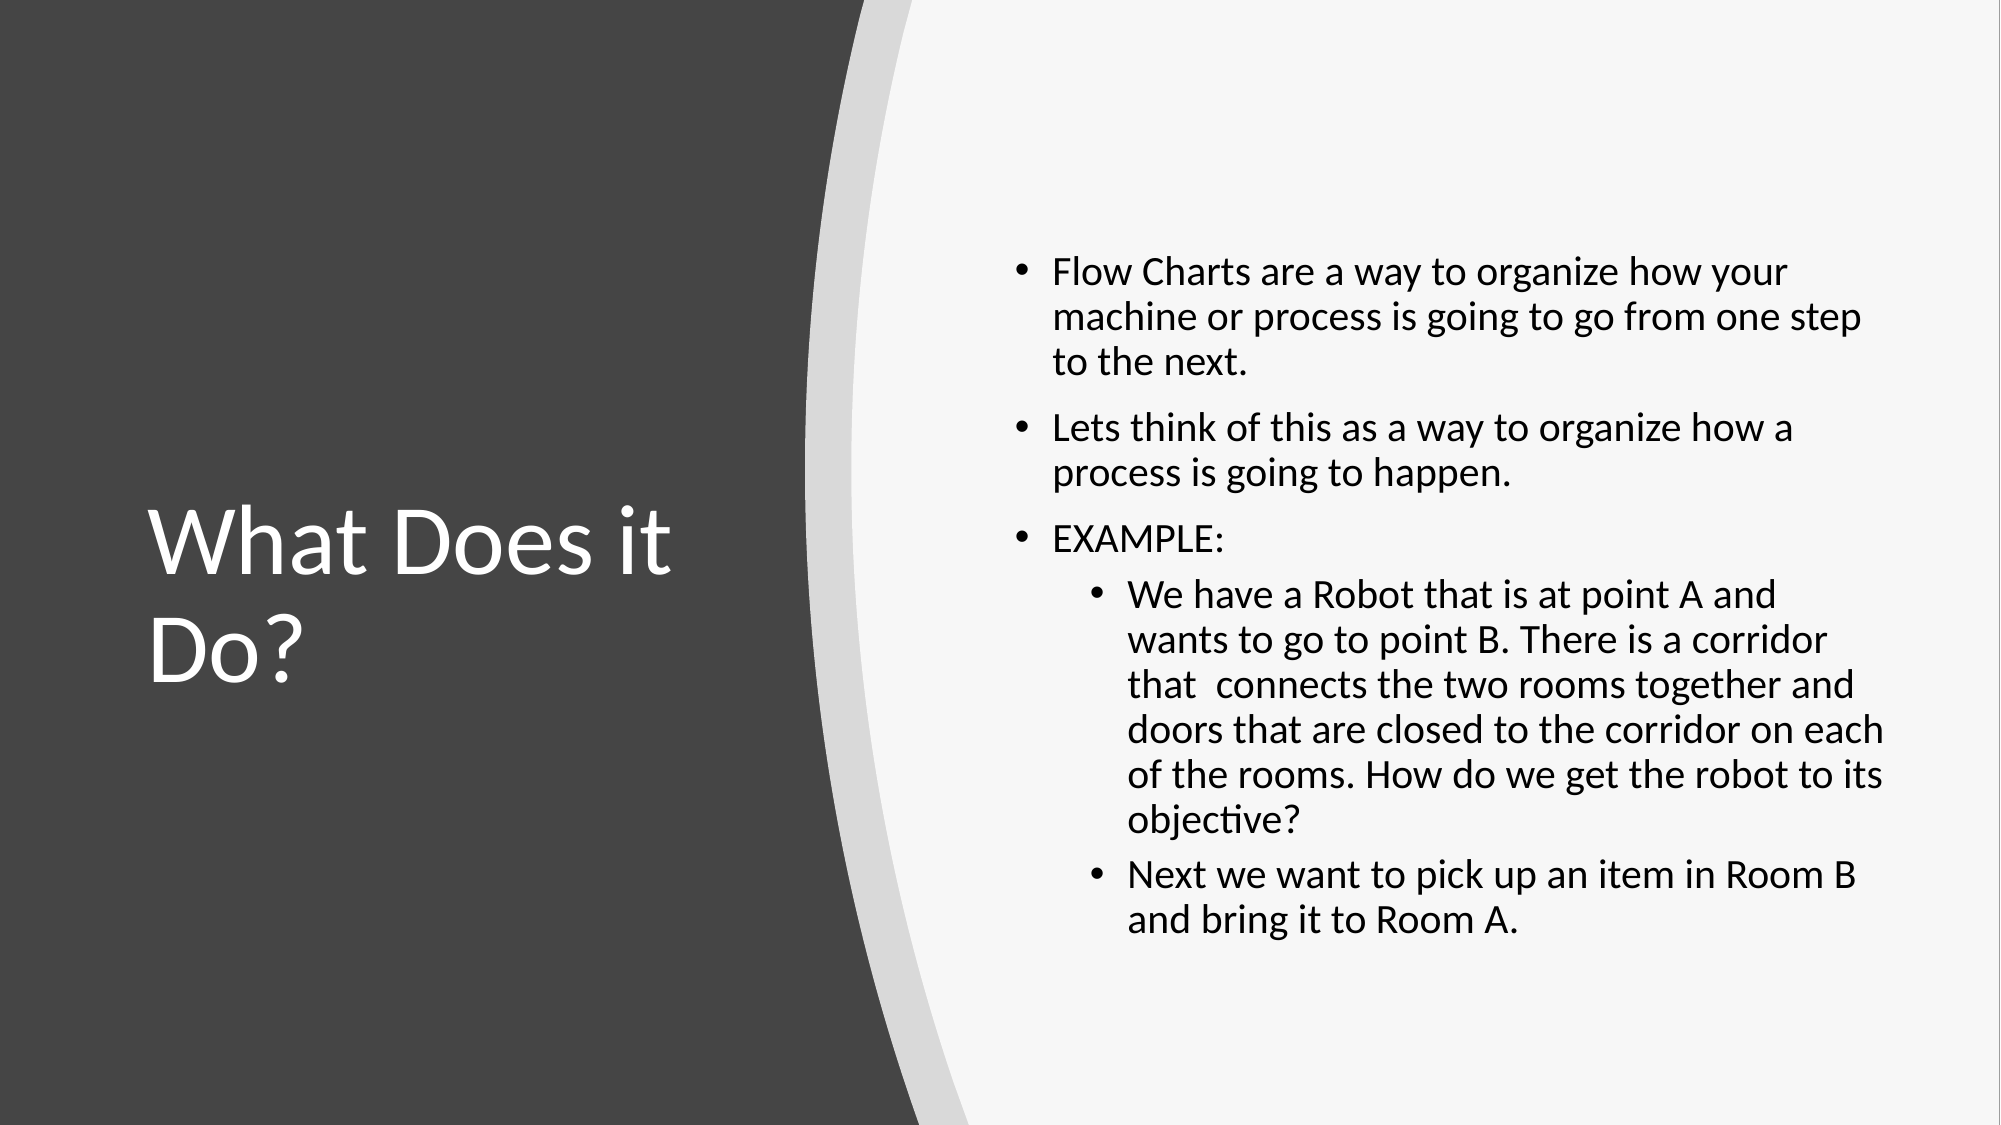

Flow Charts are a way to organize how your machine or process is going to go from one step to the next.
Lets think of this as a way to organize how a process is going to happen.
EXAMPLE:
We have a Robot that is at point A and wants to go to point B. There is a corridor that  connects the two rooms together and doors that are closed to the corridor on each of the rooms. How do we get the robot to its objective?
Next we want to pick up an item in Room B and bring it to Room A.
# What Does it Do?